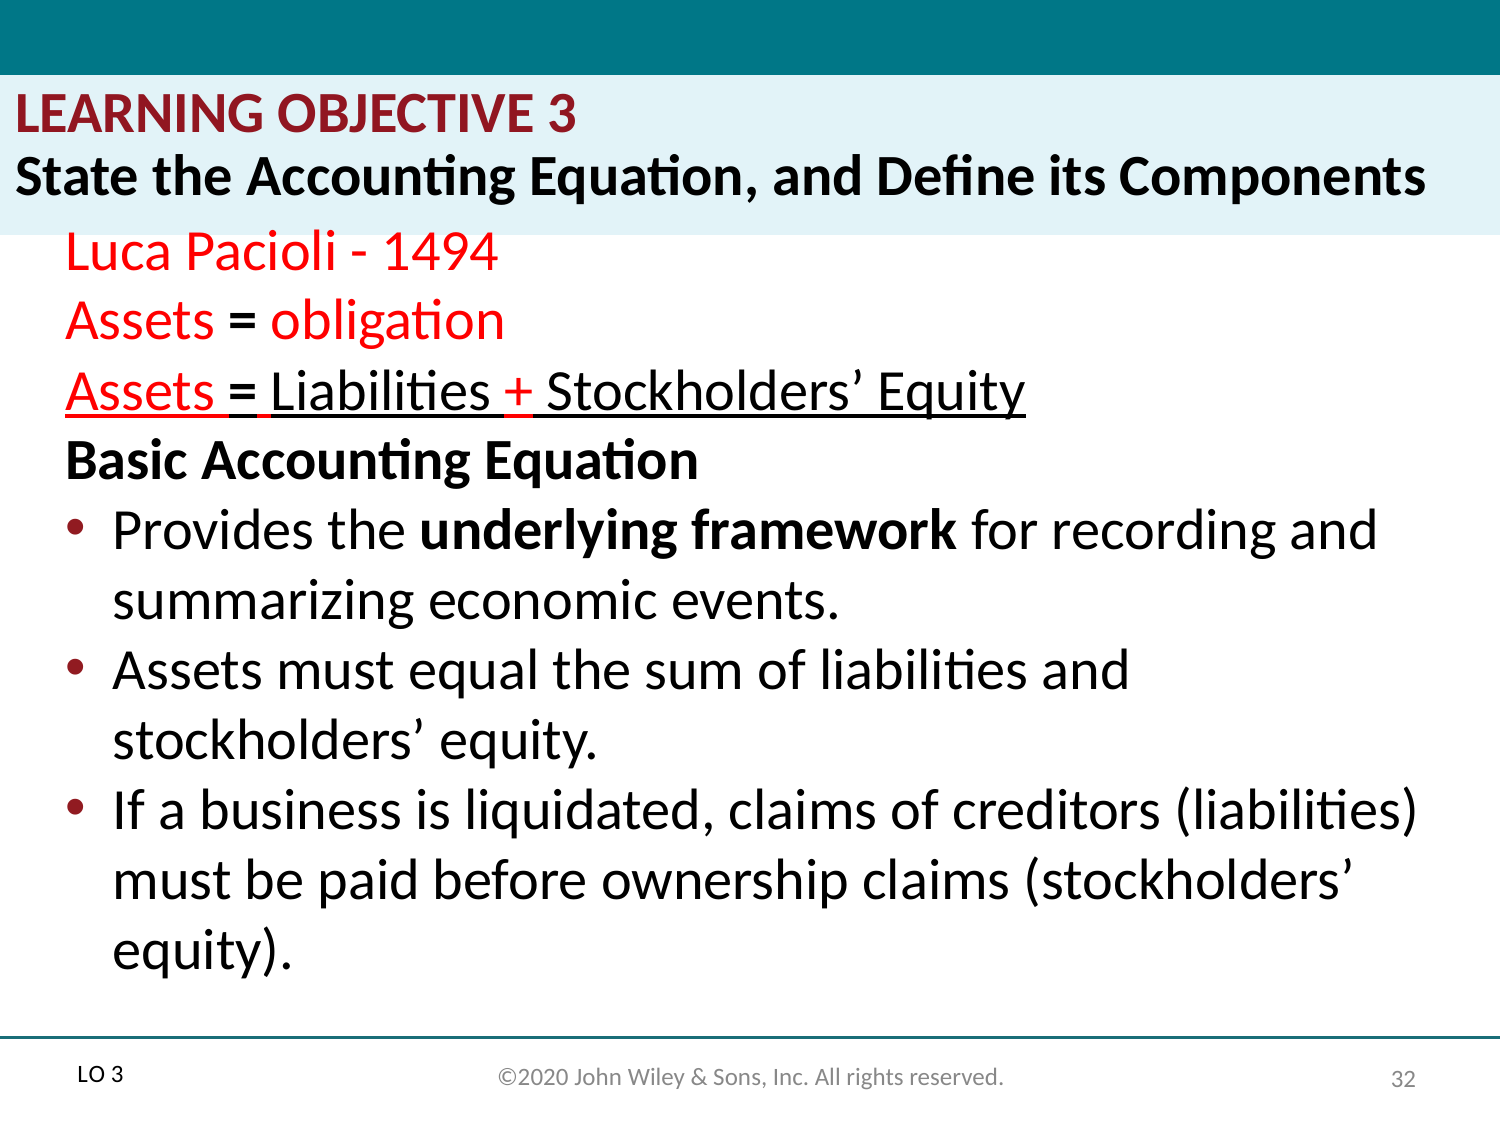

# LEARNING OBJECTIVE 3 State the Accounting Equation, and Define its Components
Luca Pacioli - 1494
Assets = obligation
Assets = Liabilities + Stockholders’ Equity
Basic Accounting Equation
Provides the underlying framework for recording and summarizing economic events.
Assets must equal the sum of liabilities and stockholders’ equity.
If a business is liquidated, claims of creditors (liabilities) must be paid before ownership claims (stockholders’ equity).
L O 3